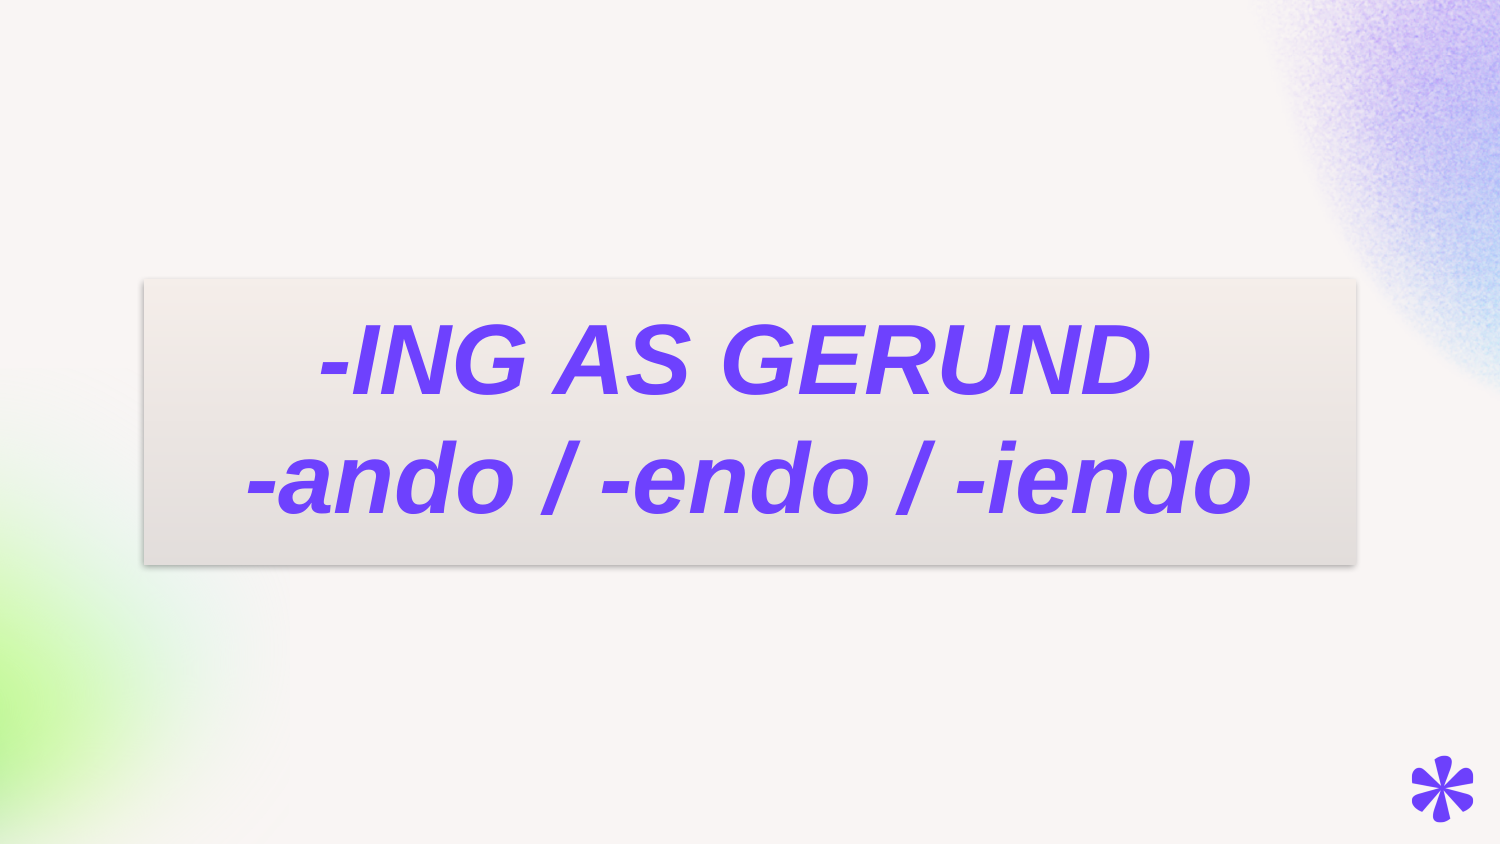

-ING AS GERUND
-ando / -endo / -iendo